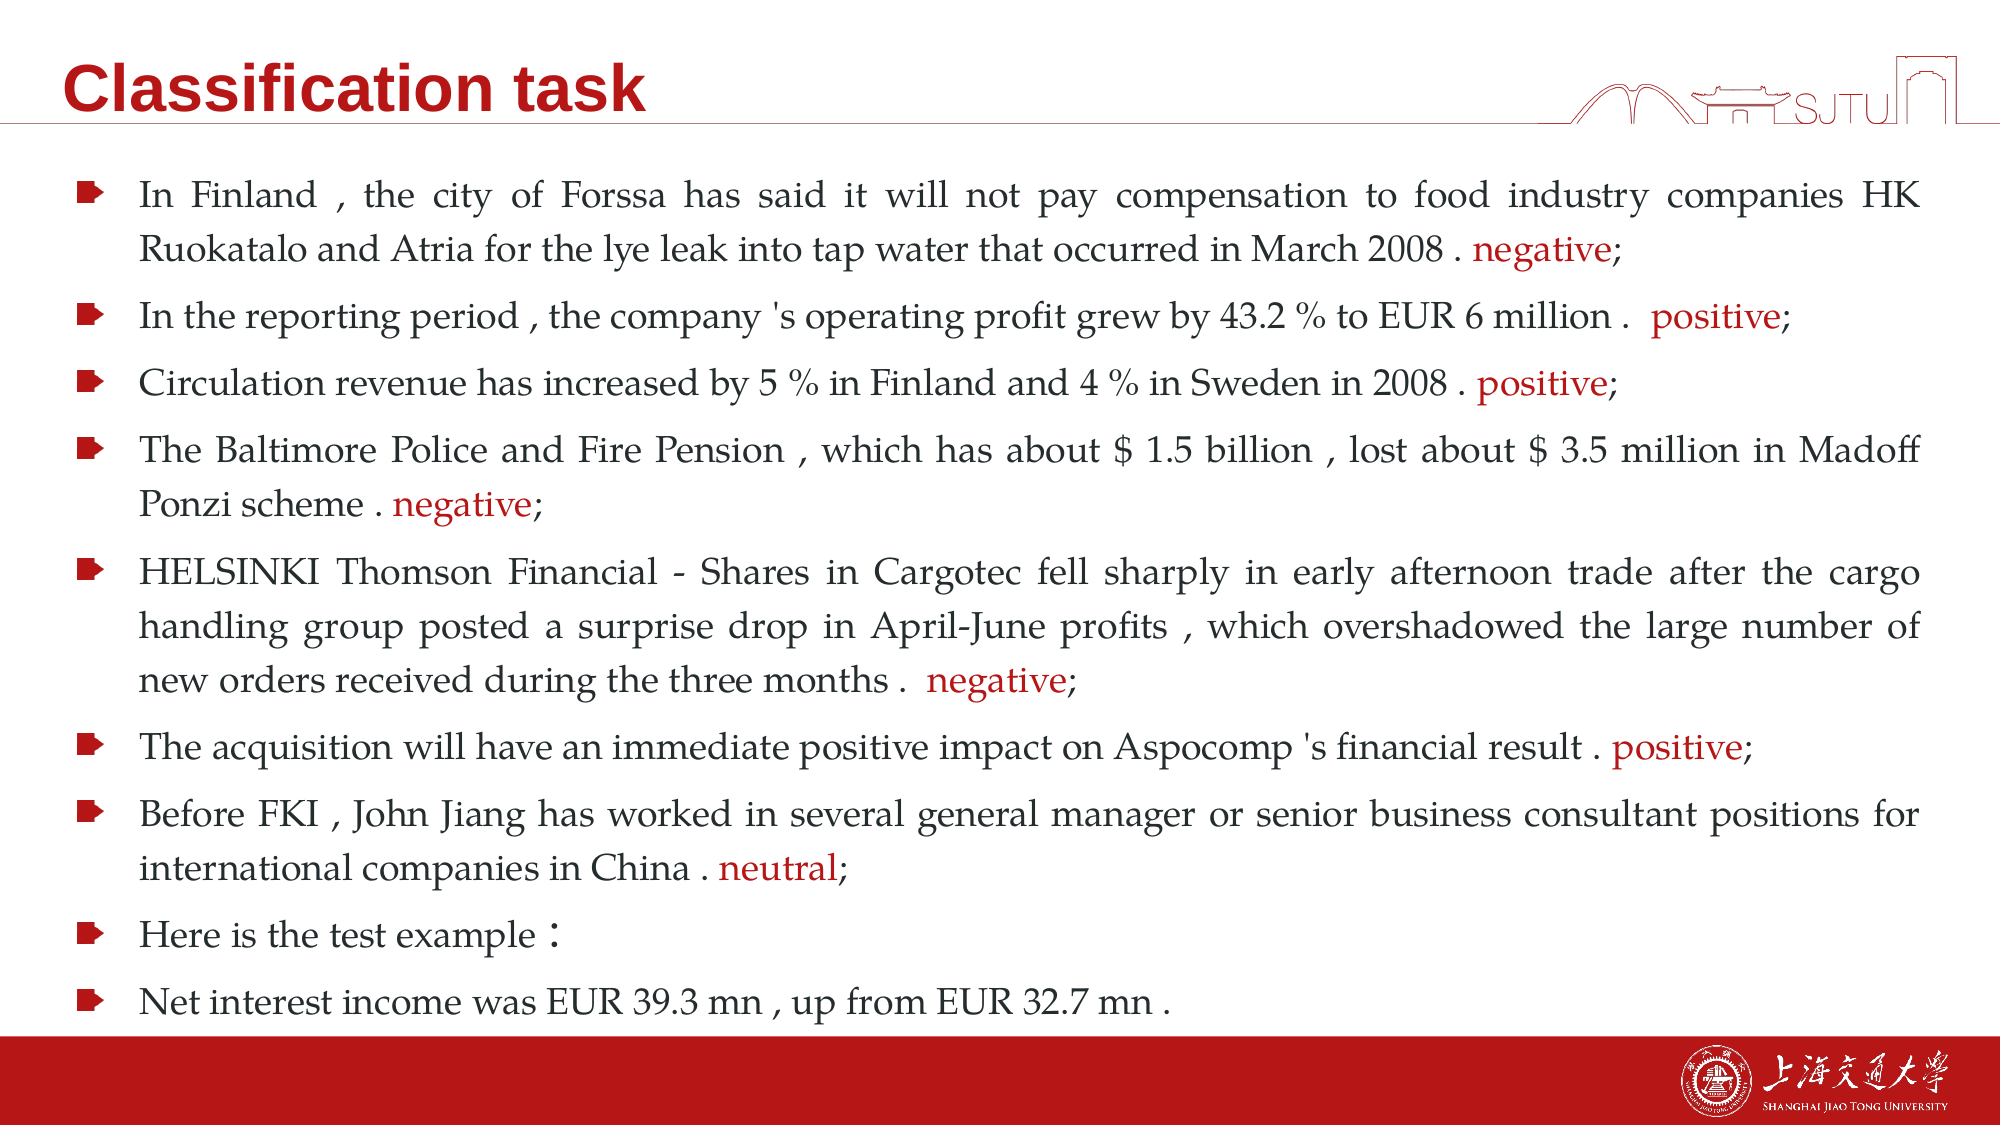

# Classification task
In Finland , the city of Forssa has said it will not pay compensation to food industry companies HK Ruokatalo and Atria for the lye leak into tap water that occurred in March 2008 . negative;
In the reporting period , the company 's operating profit grew by 43.2 % to EUR 6 million .  positive;
Circulation revenue has increased by 5 % in Finland and 4 % in Sweden in 2008 . positive;
The Baltimore Police and Fire Pension , which has about $ 1.5 billion , lost about $ 3.5 million in Madoff Ponzi scheme . negative;
HELSINKI Thomson Financial - Shares in Cargotec fell sharply in early afternoon trade after the cargo handling group posted a surprise drop in April-June profits , which overshadowed the large number of new orders received during the three months .  negative;
The acquisition will have an immediate positive impact on Aspocomp 's financial result . positive;
Before FKI , John Jiang has worked in several general manager or senior business consultant positions for international companies in China . neutral;
Here is the test example：
Net interest income was EUR 39.3 mn , up from EUR 32.7 mn .